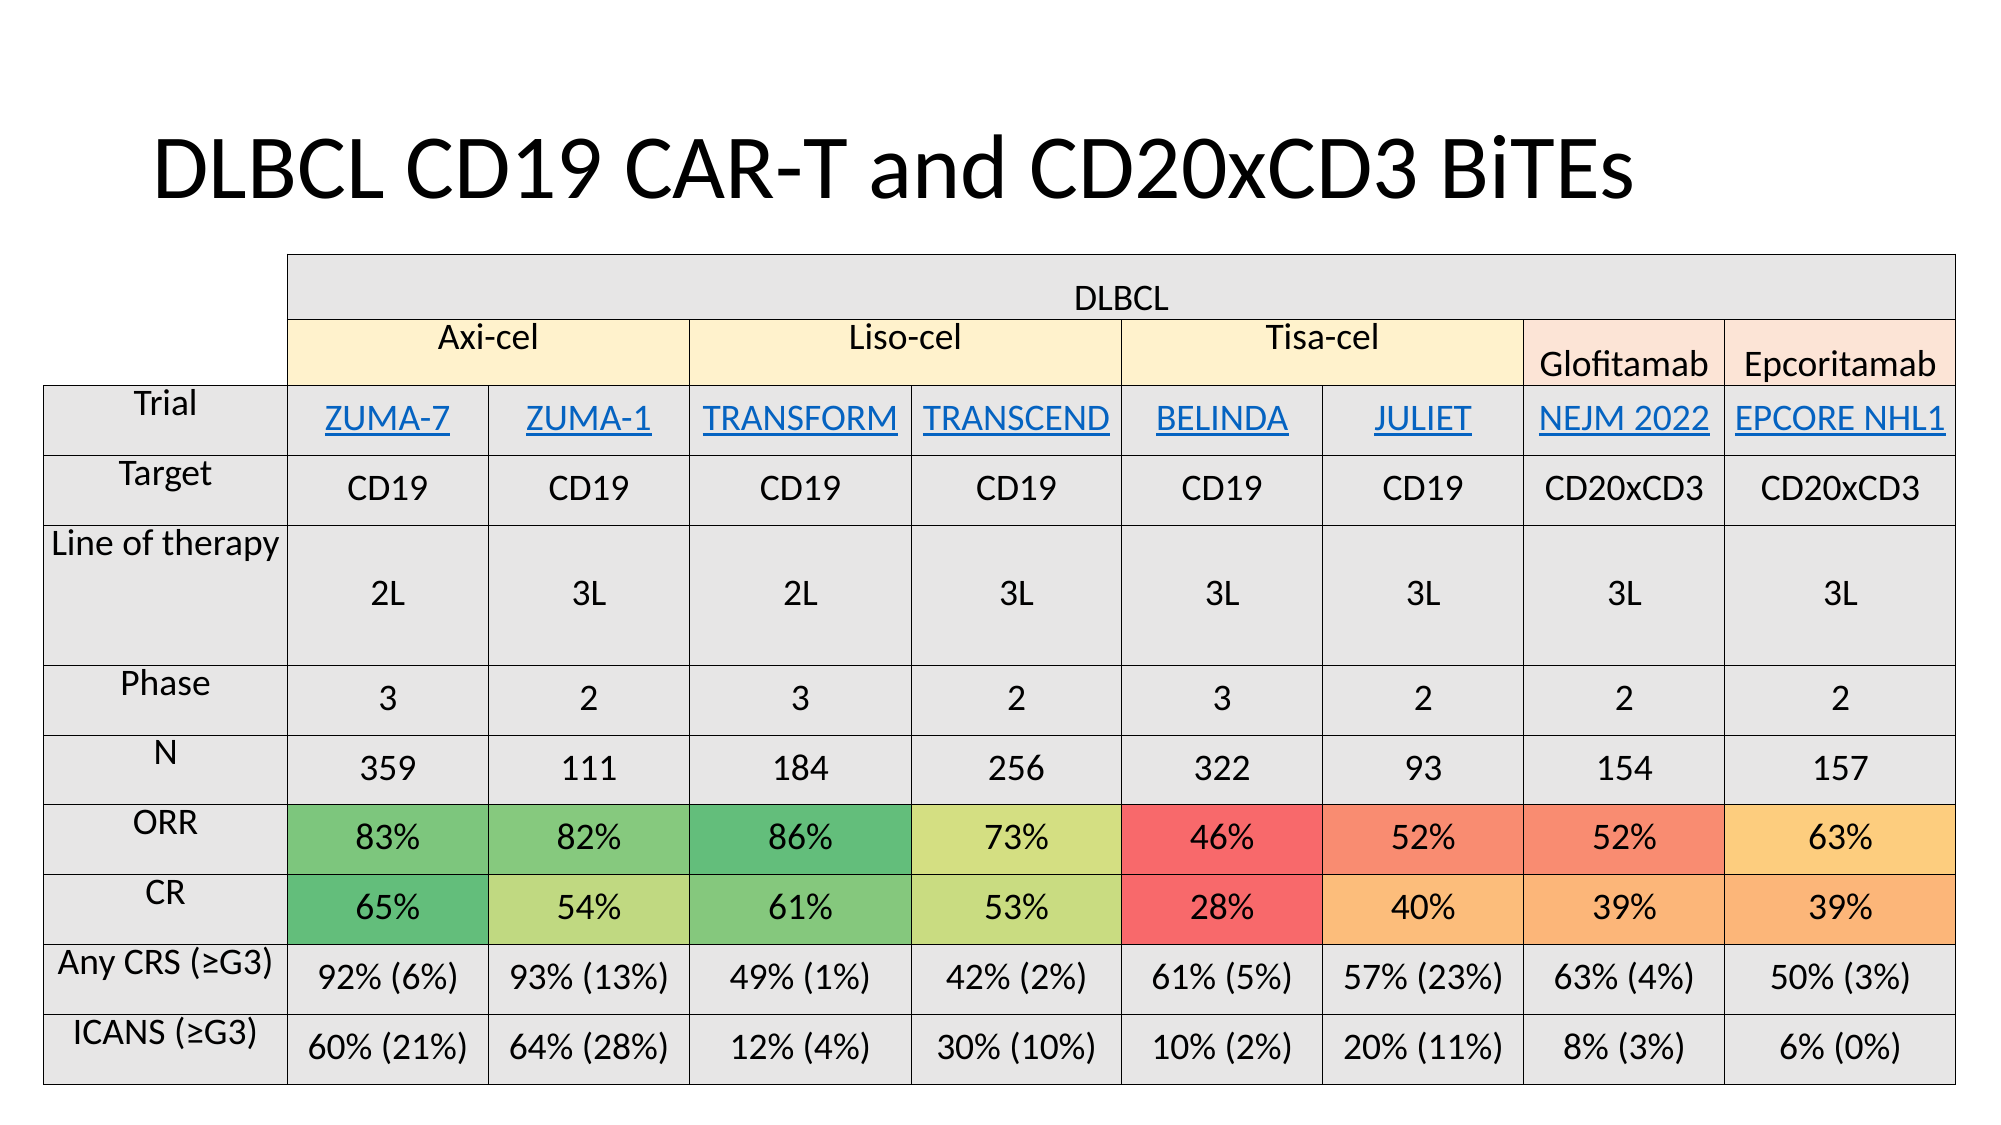

# DLBCL CD19 CAR-T and CD20xCD3 BiTEs
|  | DLBCL |  |  |  |  |  |  |  |
| --- | --- | --- | --- | --- | --- | --- | --- | --- |
|  | Axi-cel |  | Liso-cel |  | Tisa-cel |  | Glofitamab | Epcoritamab |
| Trial | ZUMA-7 | ZUMA-1 | TRANSFORM | TRANSCEND | BELINDA | JULIET | NEJM 2022 | EPCORE NHL1 |
| Target | CD19 | CD19 | CD19 | CD19 | CD19 | CD19 | CD20xCD3 | CD20xCD3 |
| Line of therapy | 2L | 3L | 2L | 3L | 3L | 3L | 3L | 3L |
| Phase | 3 | 2 | 3 | 2 | 3 | 2 | 2 | 2 |
| N | 359 | 111 | 184 | 256 | 322 | 93 | 154 | 157 |
| ORR | 83% | 82% | 86% | 73% | 46% | 52% | 52% | 63% |
| CR | 65% | 54% | 61% | 53% | 28% | 40% | 39% | 39% |
| Any CRS (≥G3) | 92% (6%) | 93% (13%) | 49% (1%) | 42% (2%) | 61% (5%) | 57% (23%) | 63% (4%) | 50% (3%) |
| ICANS (≥G3) | 60% (21%) | 64% (28%) | 12% (4%) | 30% (10%) | 10% (2%) | 20% (11%) | 8% (3%) | 6% (0%) |